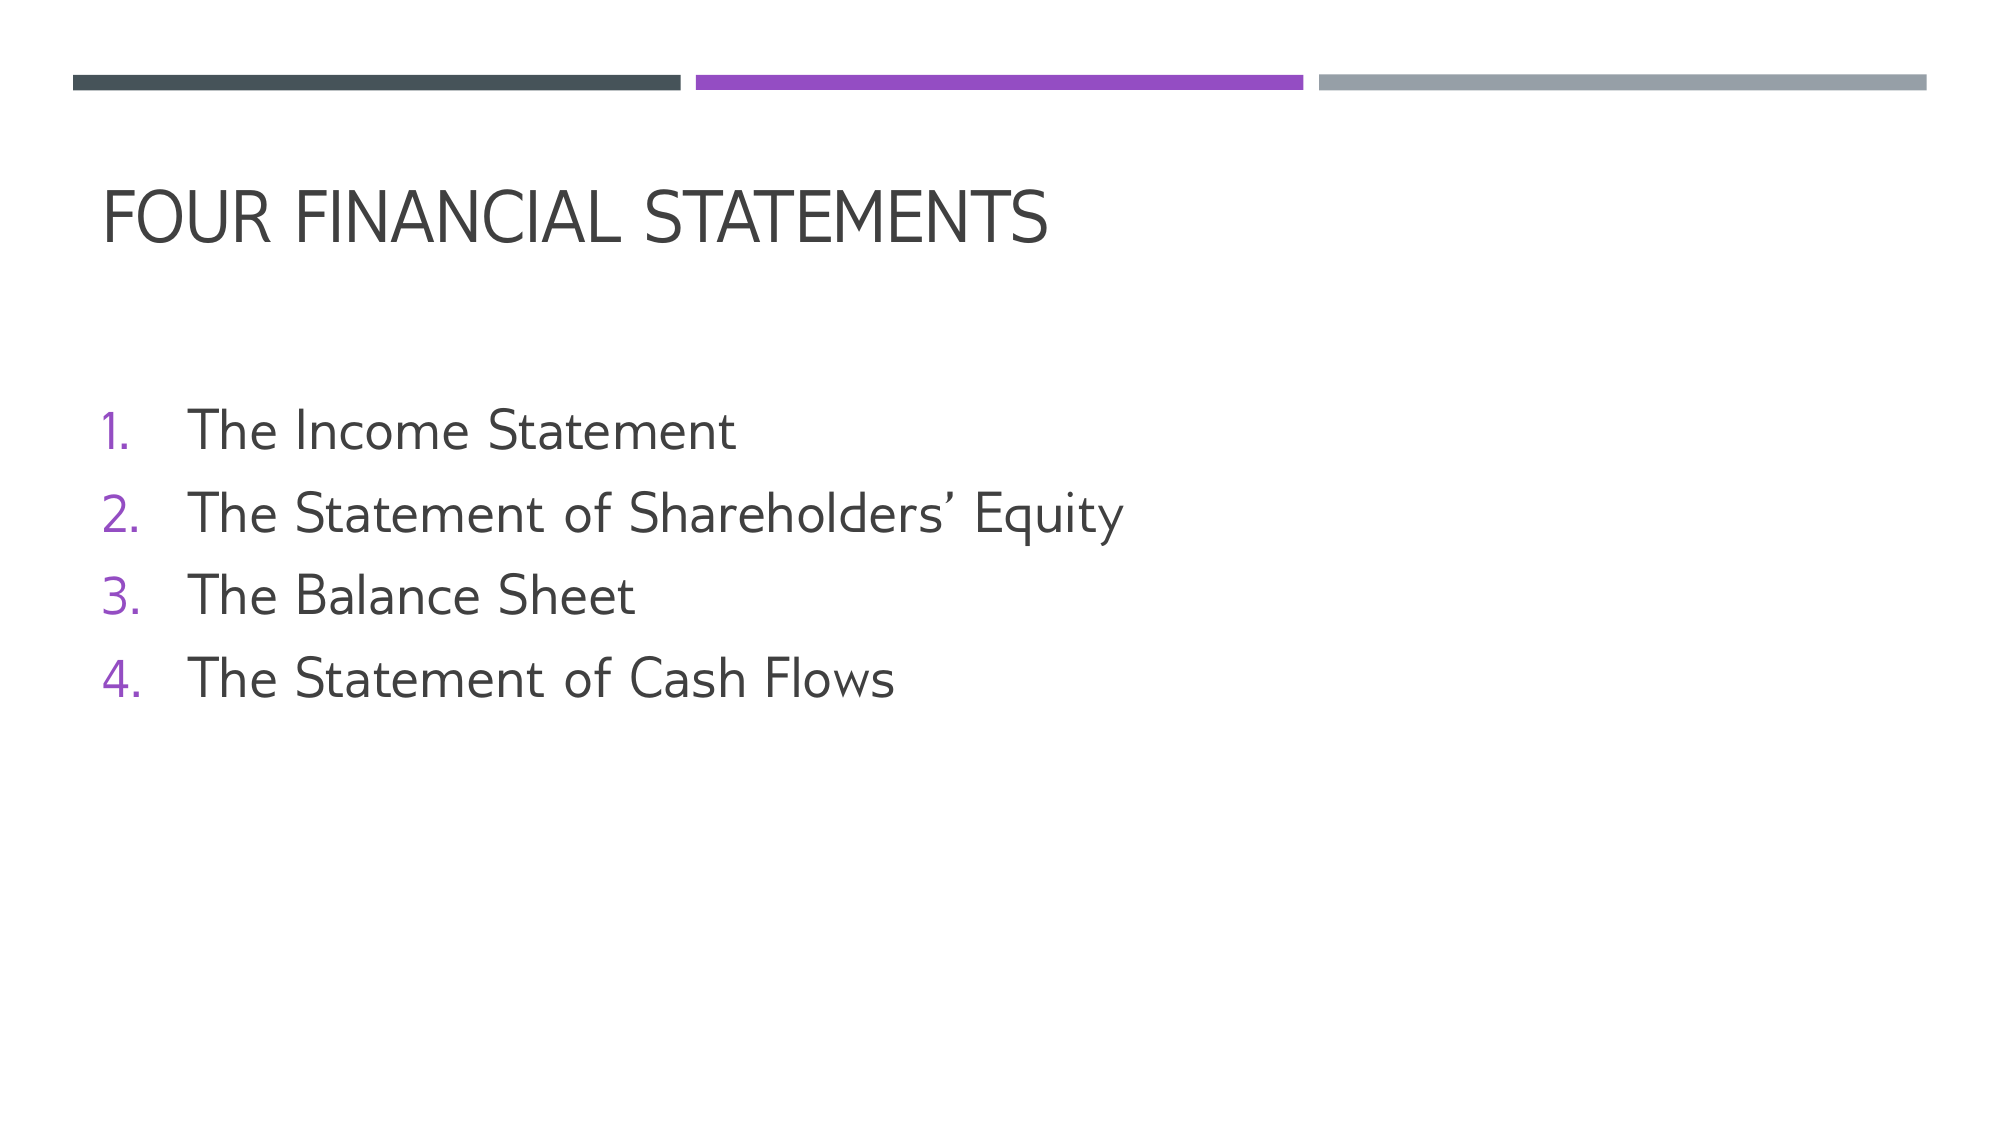

# Four Financial Statements
The Income Statement
The Statement of Shareholders’ Equity
The Balance Sheet
The Statement of Cash Flows
27